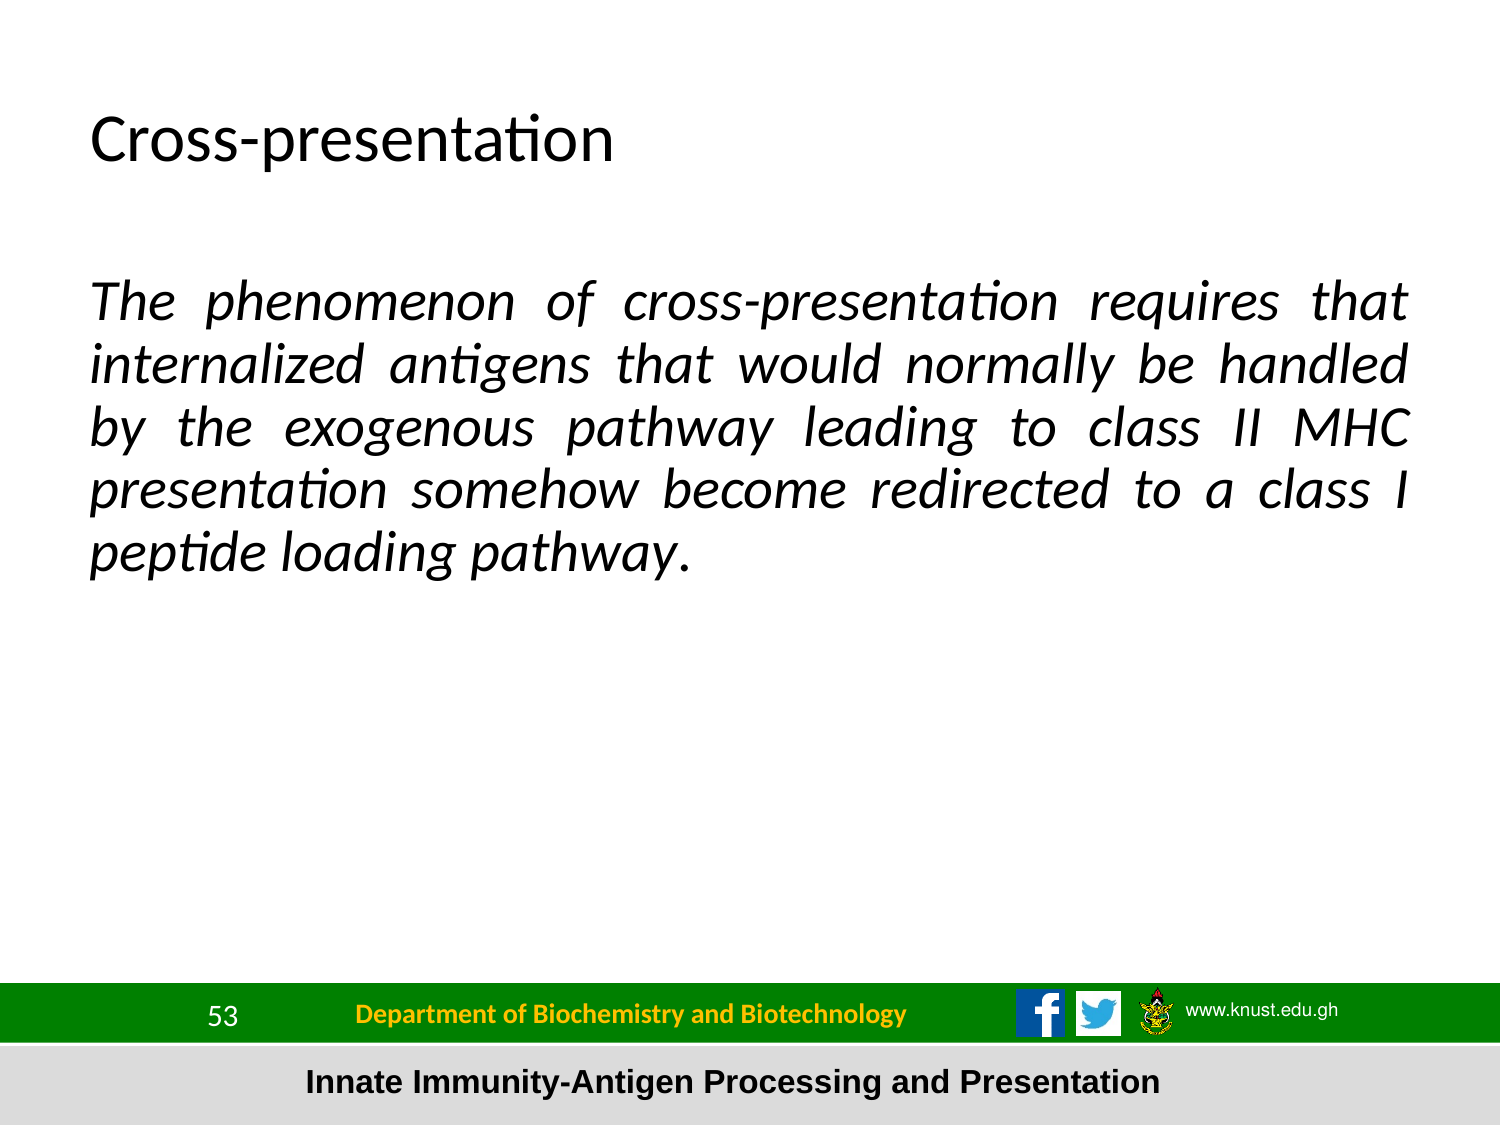

# Cross-presentation

The phenomenon of cross-presentation requires that internalized antigens that would normally be handled by the exogenous pathway leading to class II MHC presentation somehow become redirected to a class I peptide loading pathway.
Department of Biochemistry and Biotechnology
53
Innate Immunity-Antigen Processing and Presentation